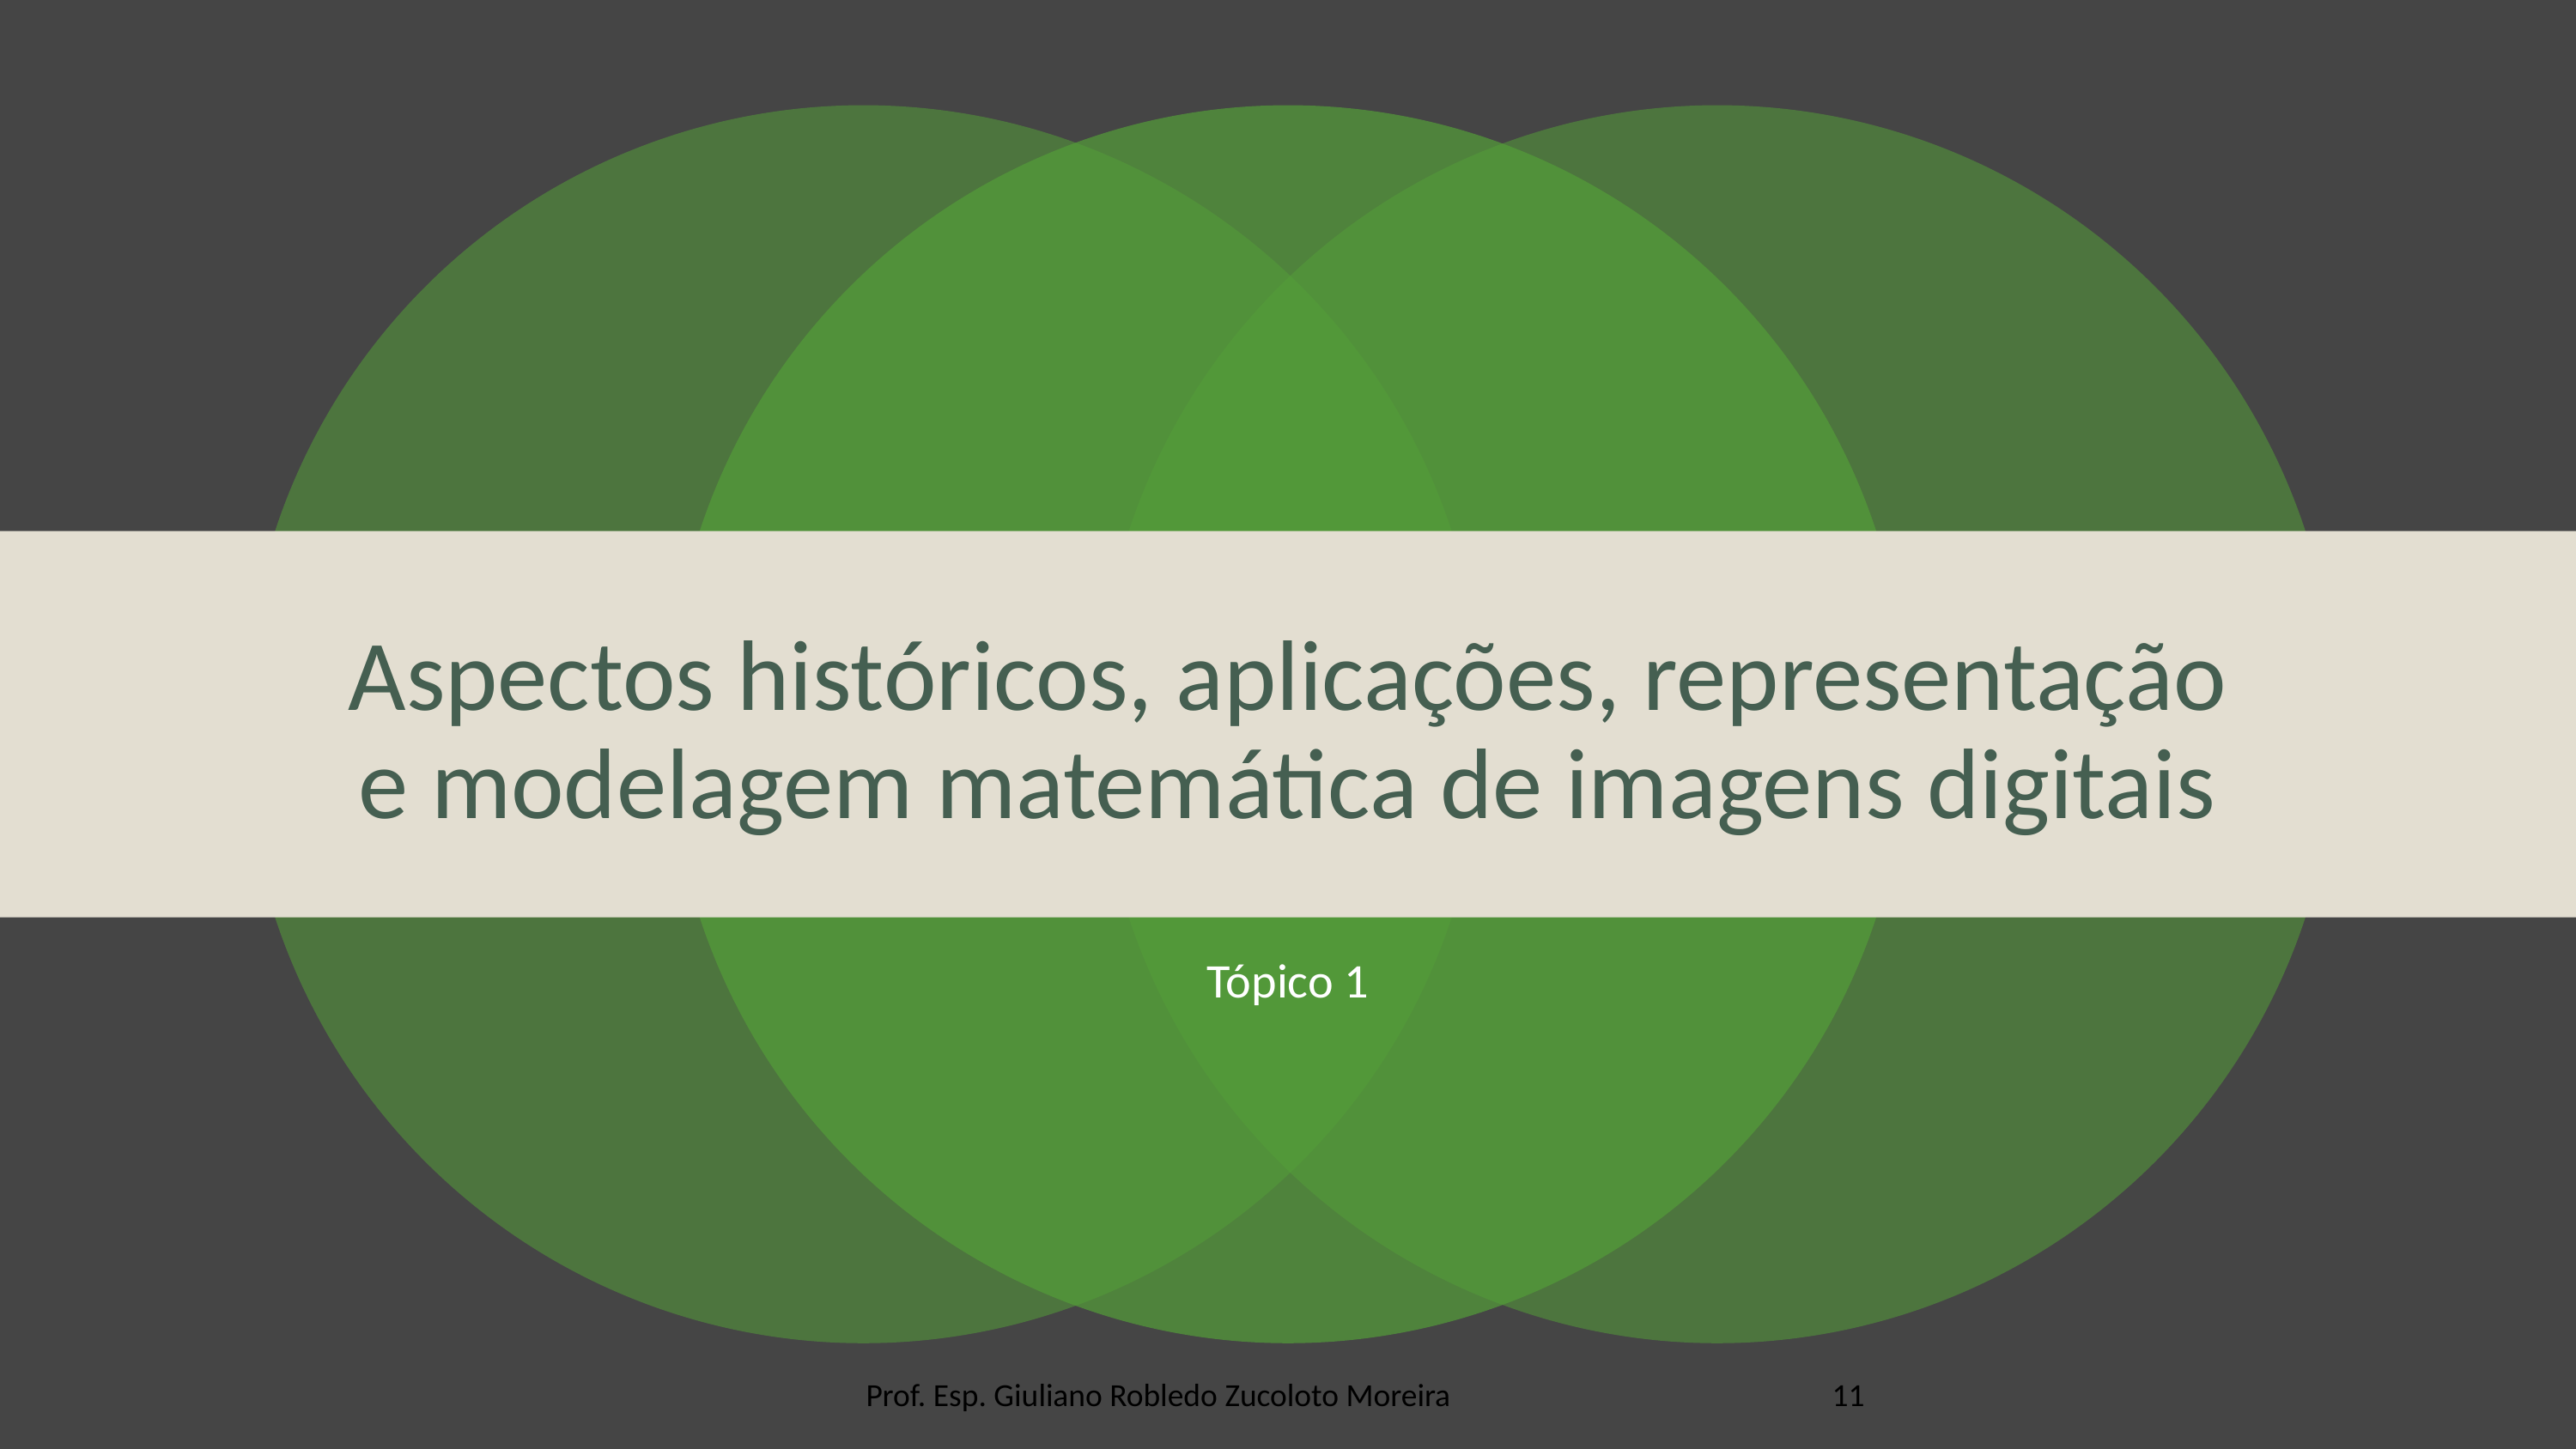

# Aspectos históricos, aplicações, representação e modelagem matemática de imagens digitais
Tópico 1
Prof. Esp. Giuliano Robledo Zucoloto Moreira
11